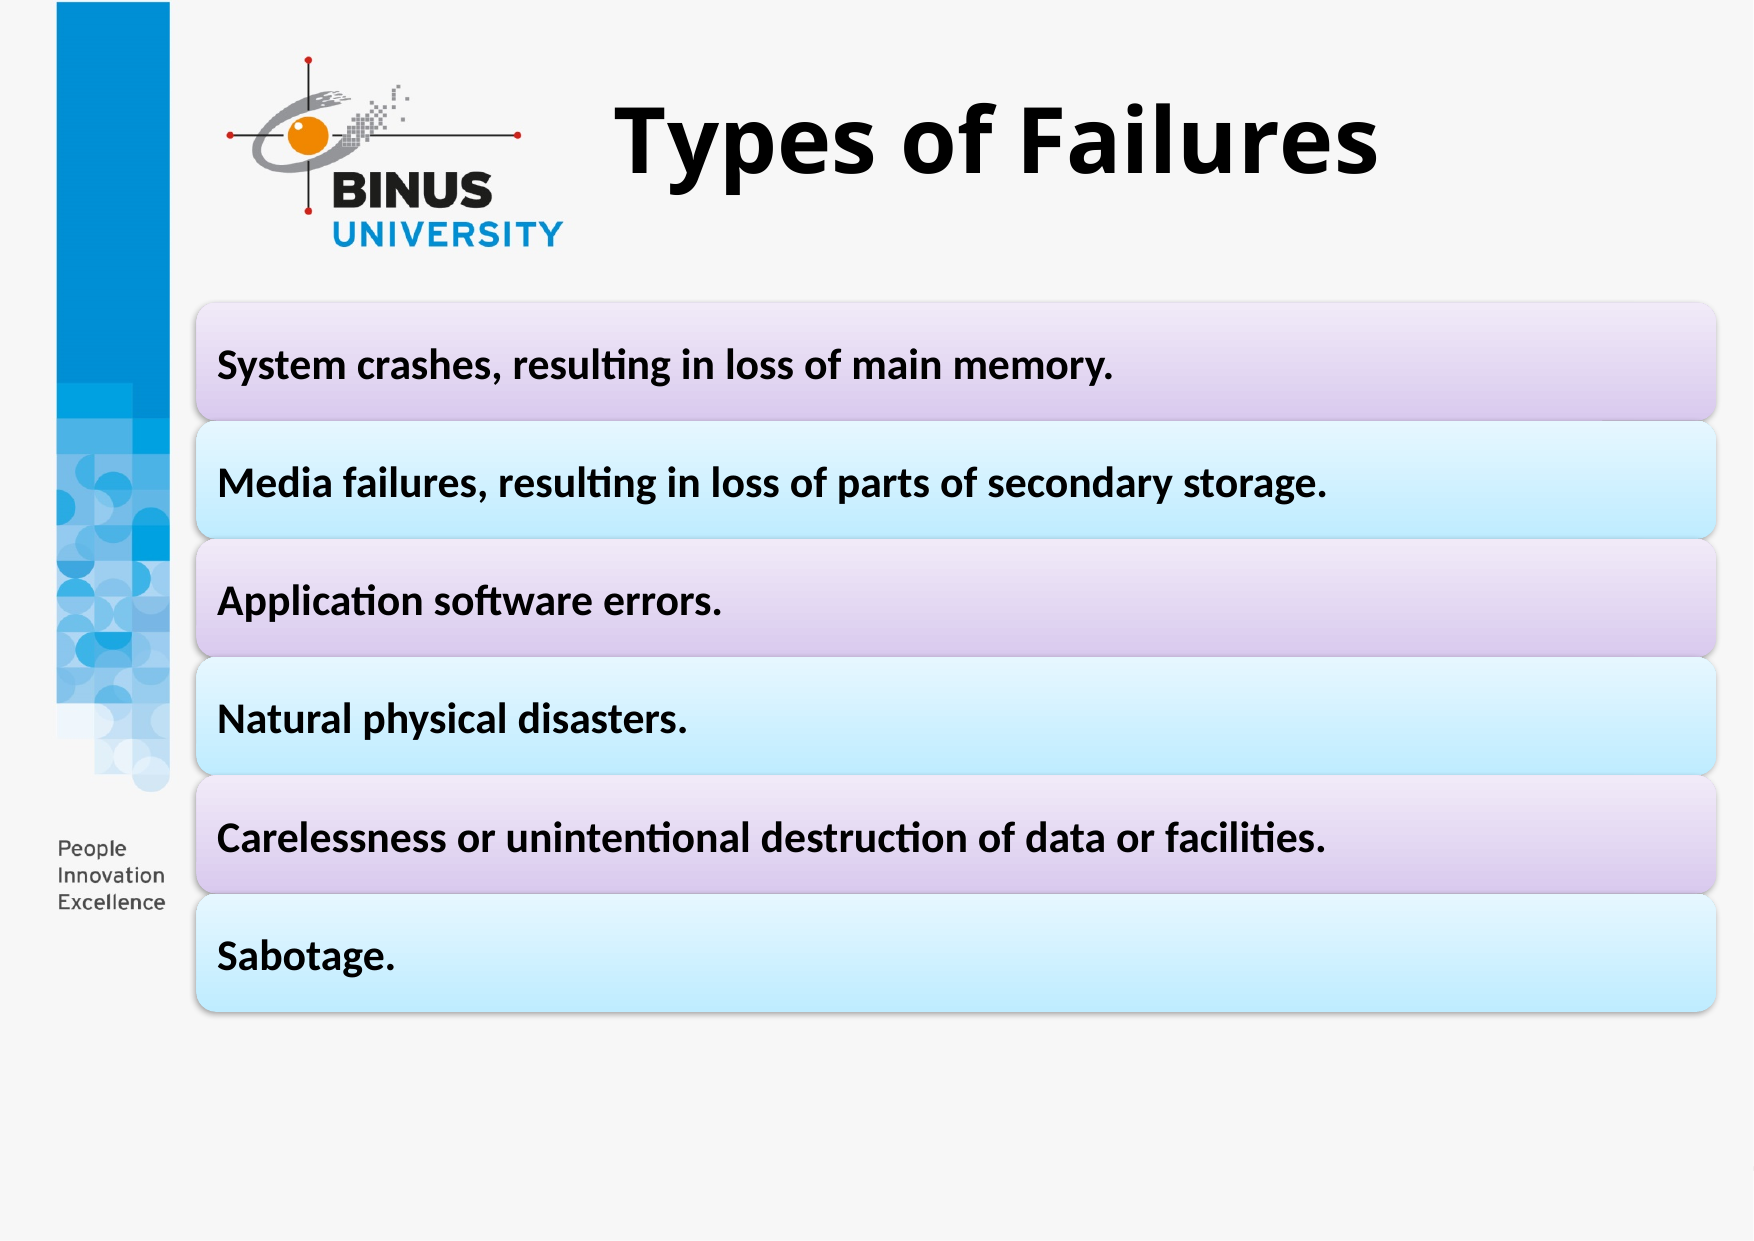

# Types of Failures
System crashes, resulting in loss of main memory.
Media failures, resulting in loss of parts of secondary storage.
Application software errors.
Natural physical disasters.
Carelessness or unintentional destruction of data or facilities.
Sabotage.